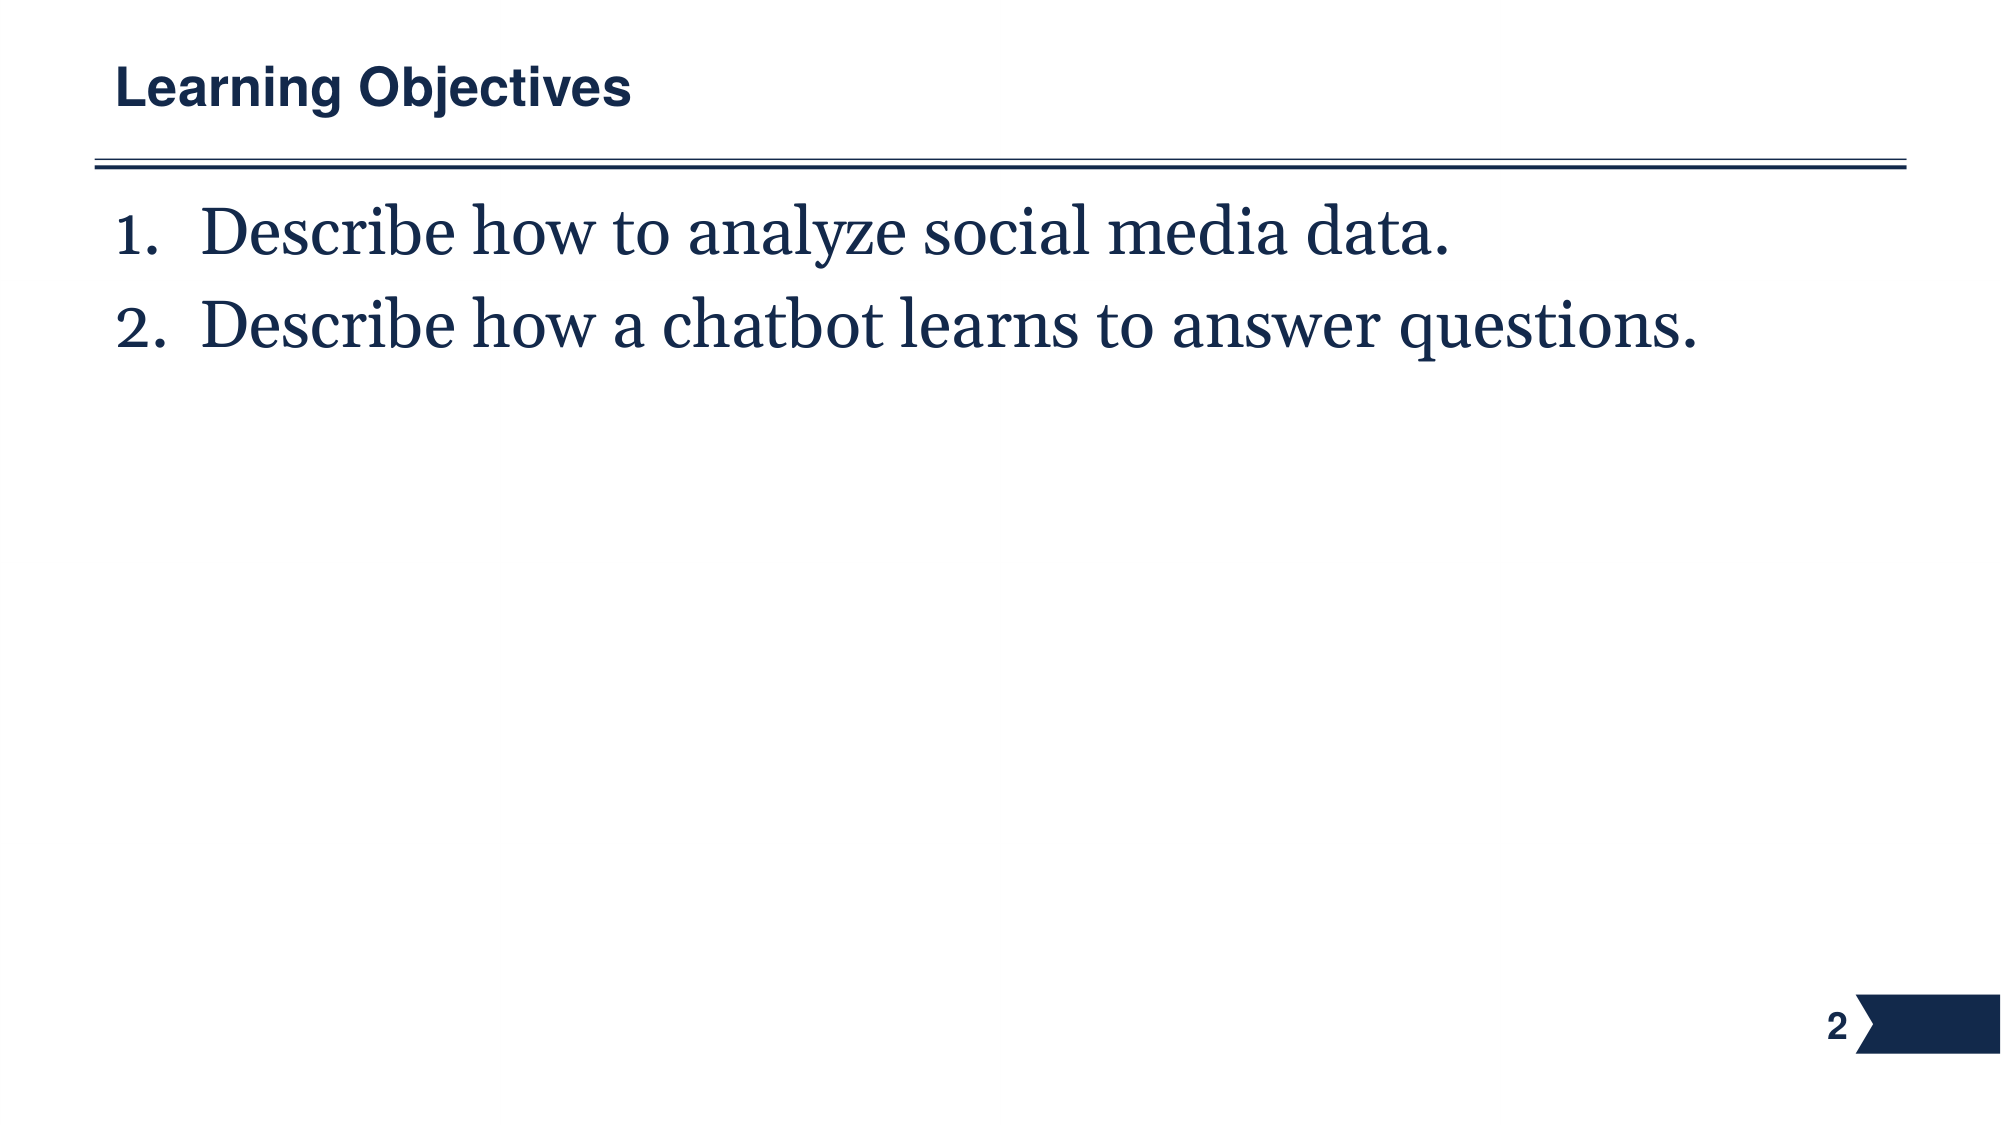

# Learning Objectives
Describe how to analyze social media data.
Describe how a chatbot learns to answer questions.
2